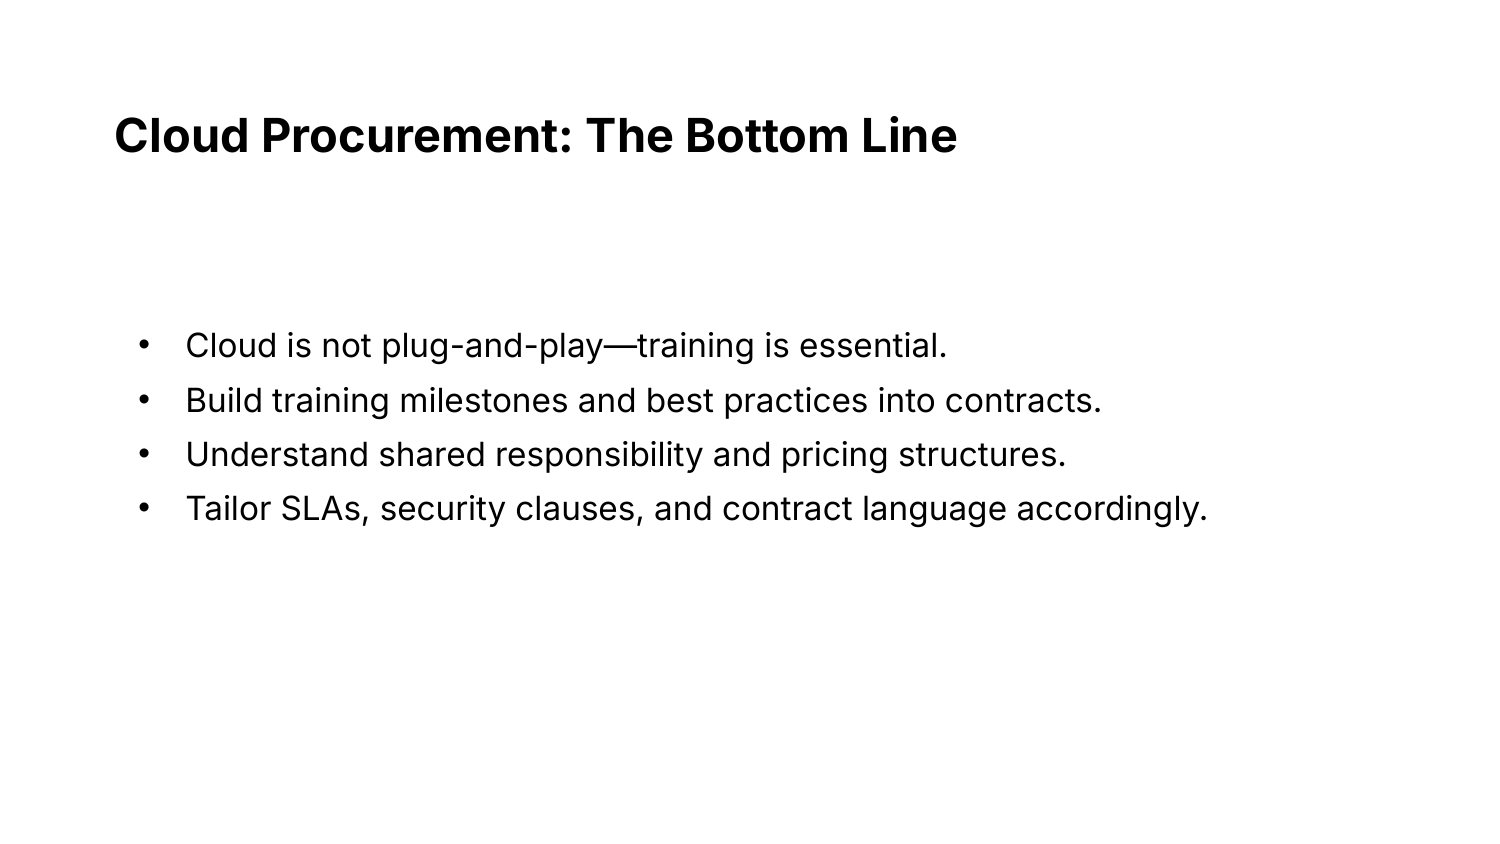

Cloud Procurement: The Bottom Line
Cloud is not plug-and-play—training is essential.
Build training milestones and best practices into contracts.
Understand shared responsibility and pricing structures.
Tailor SLAs, security clauses, and contract language accordingly.